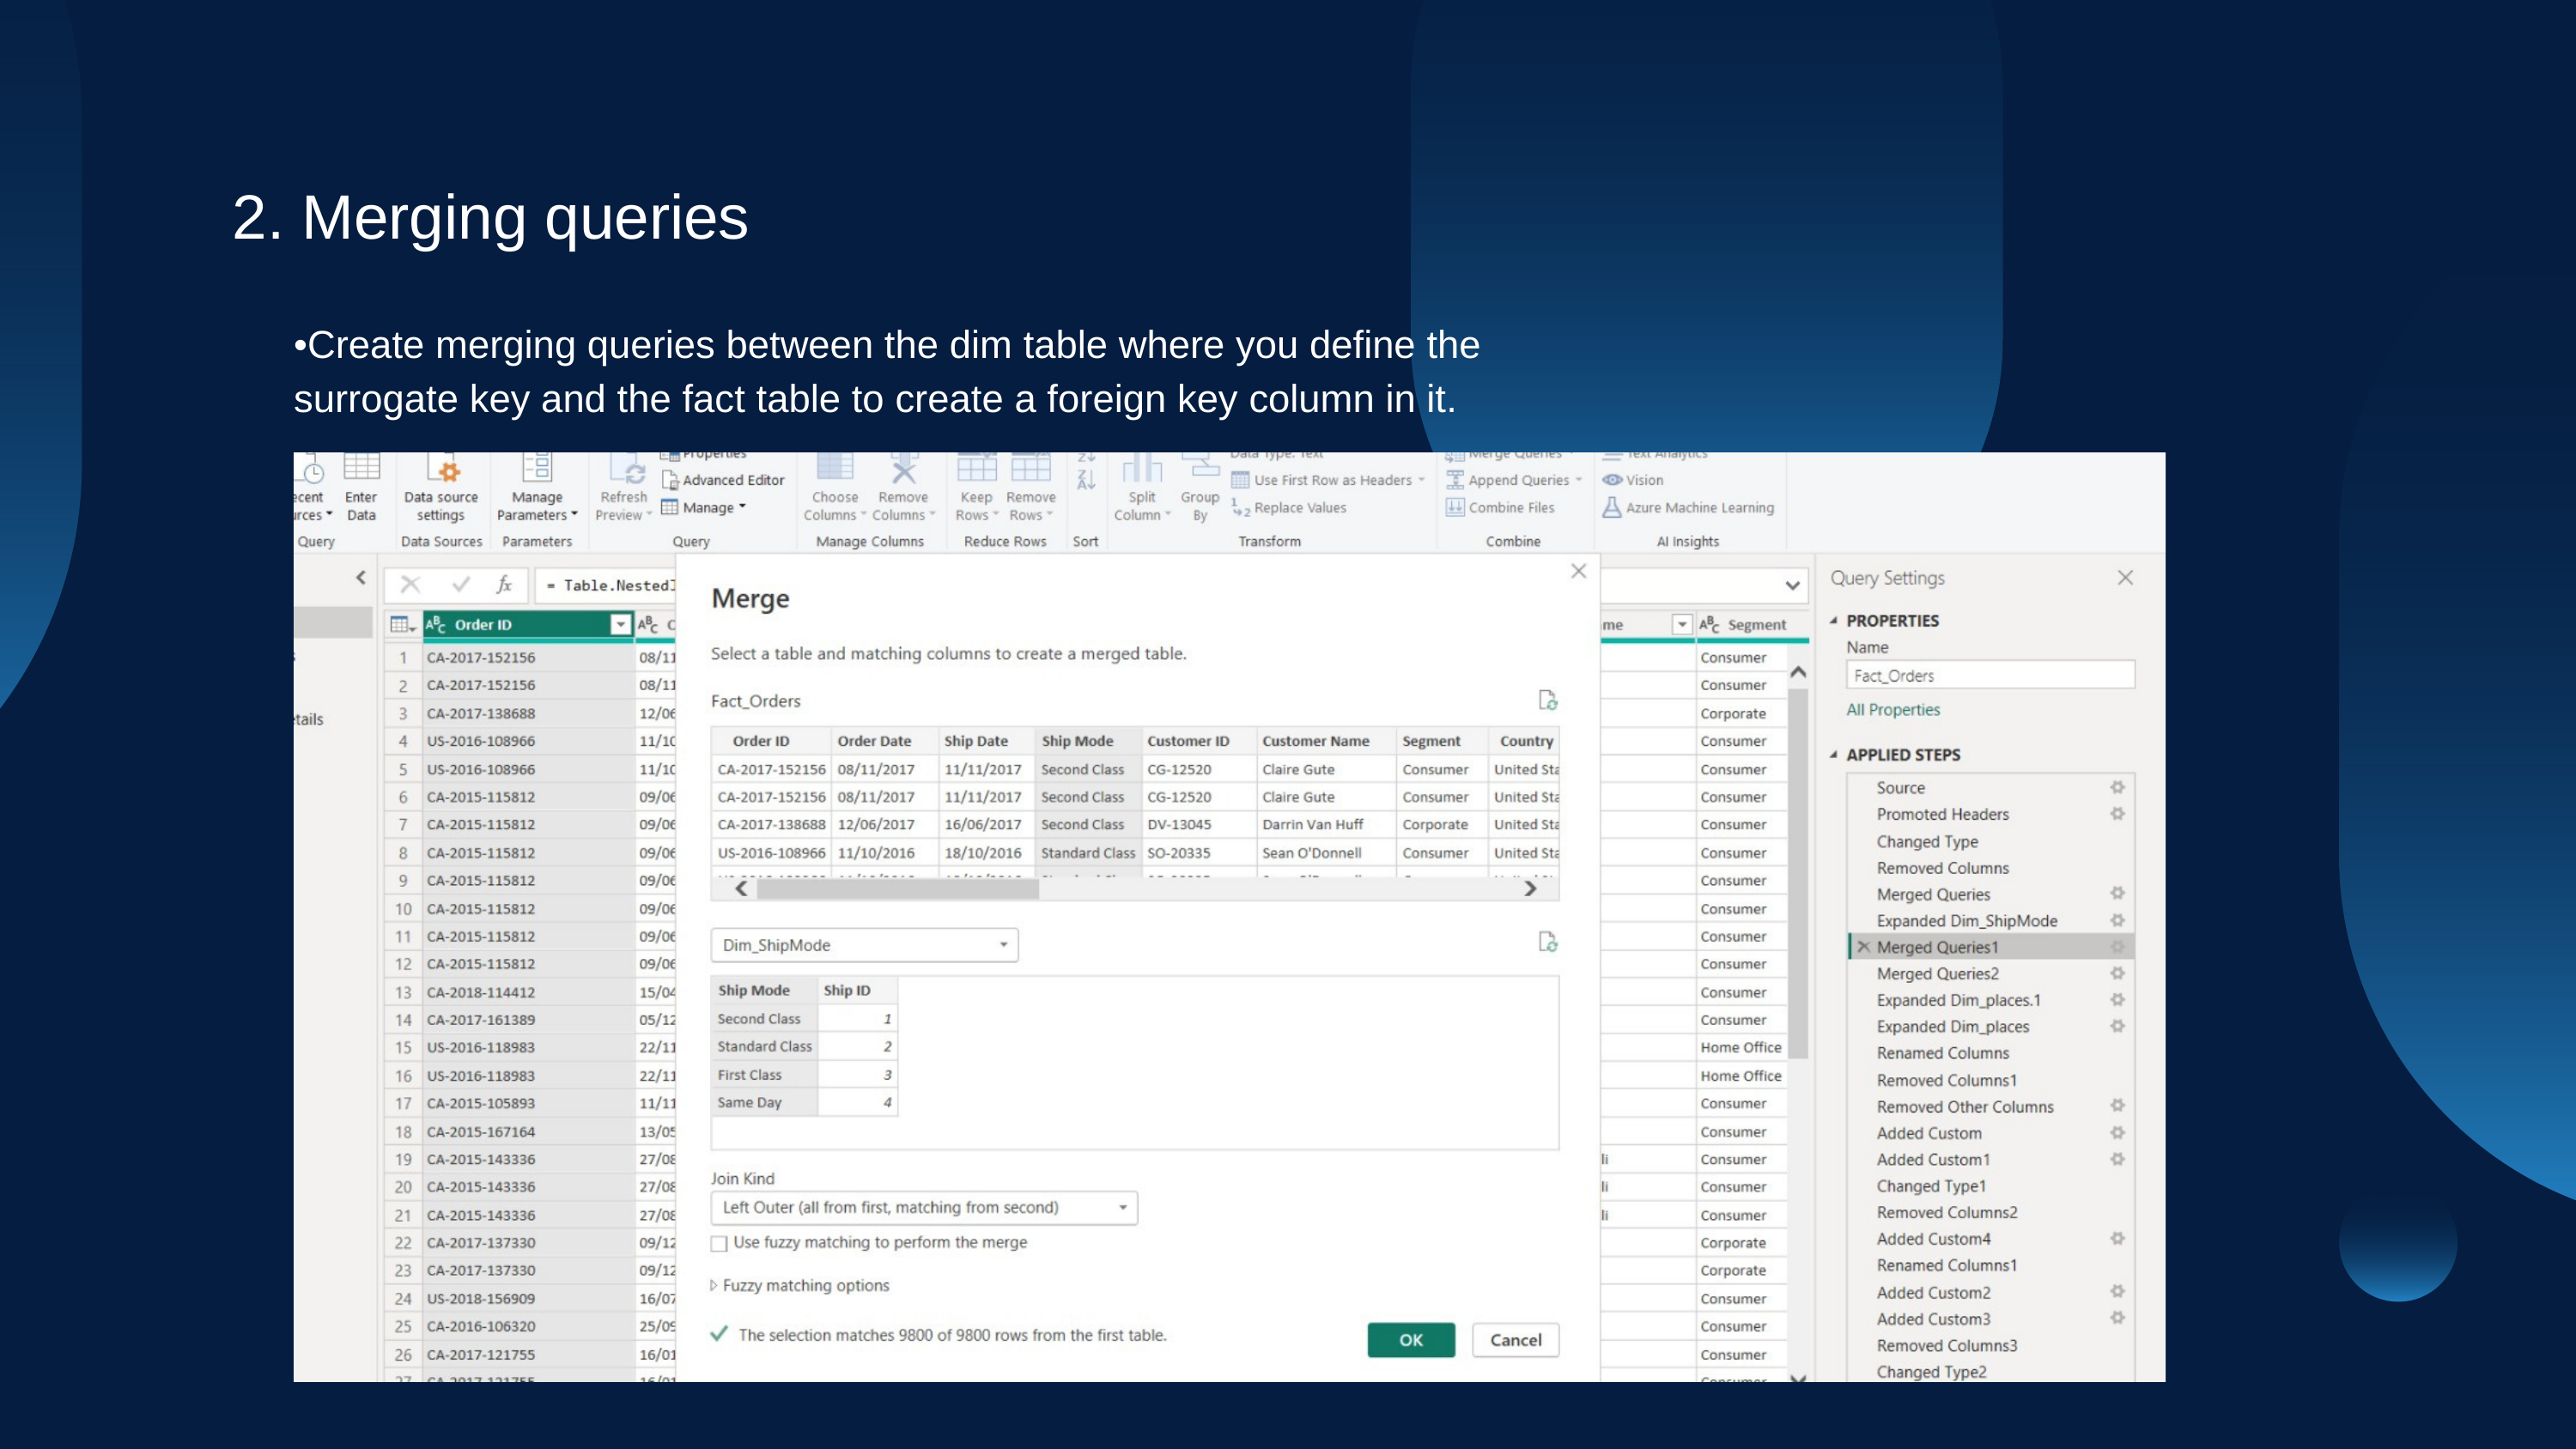

2. Merging queries

•Create merging queries between the dim table where you define the surrogate key and the fact table to create a foreign key column in it.